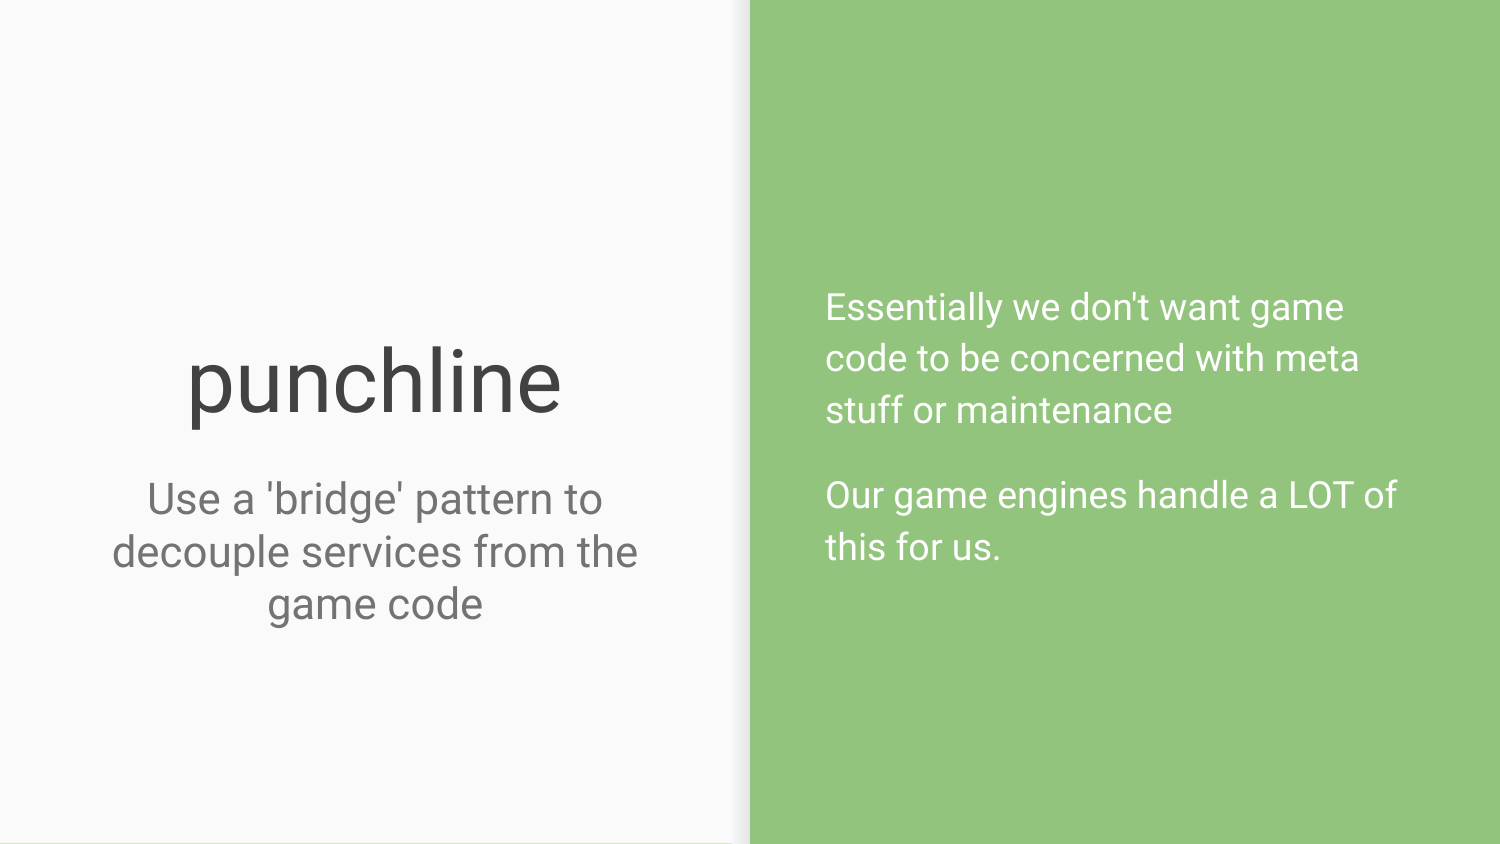

Essentially we don't want game code to be concerned with meta stuff or maintenance
Our game engines handle a LOT of this for us.
# punchline
Use a 'bridge' pattern to decouple services from the game code